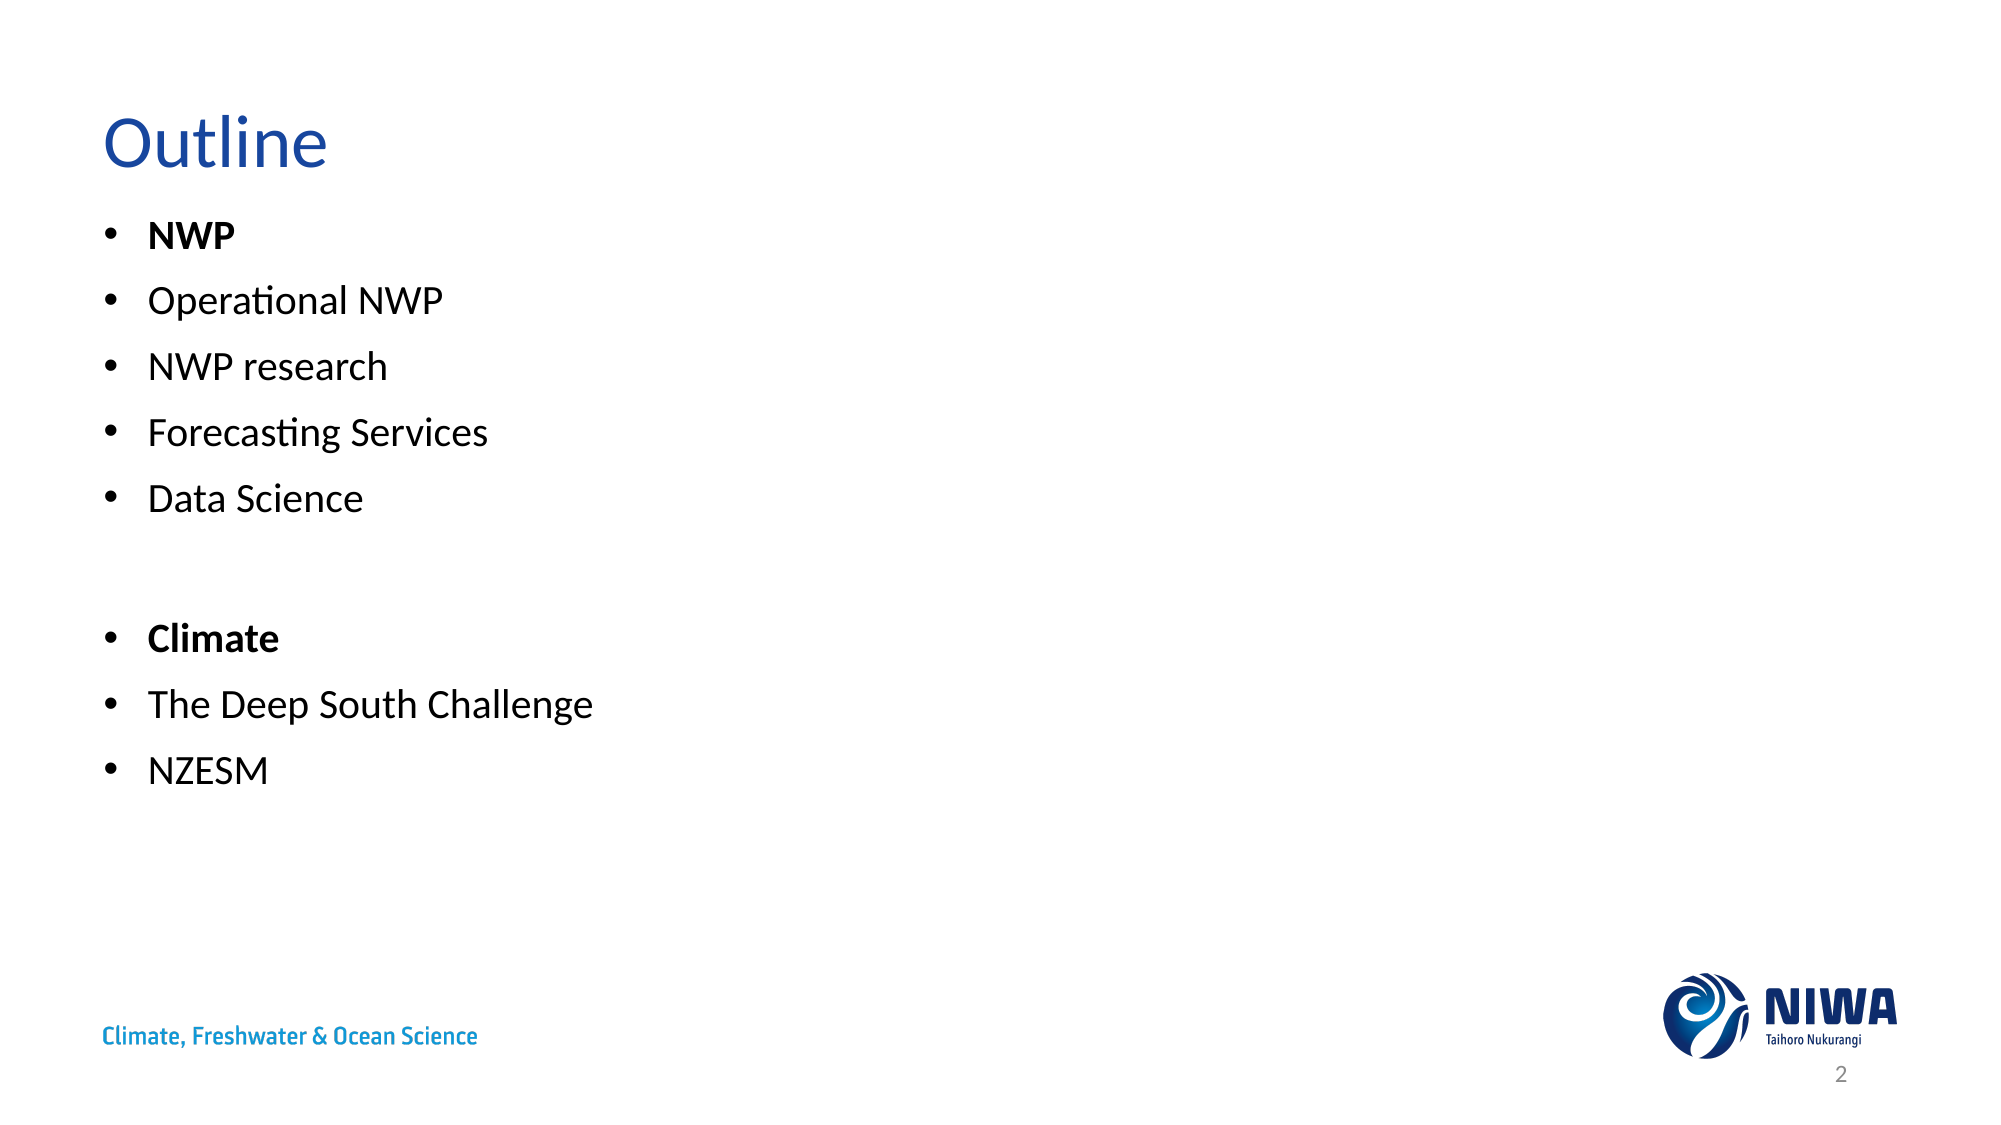

# Outline
NWP
Operational NWP
NWP research
Forecasting Services
Data Science

Climate
The Deep South Challenge
NZESM

2